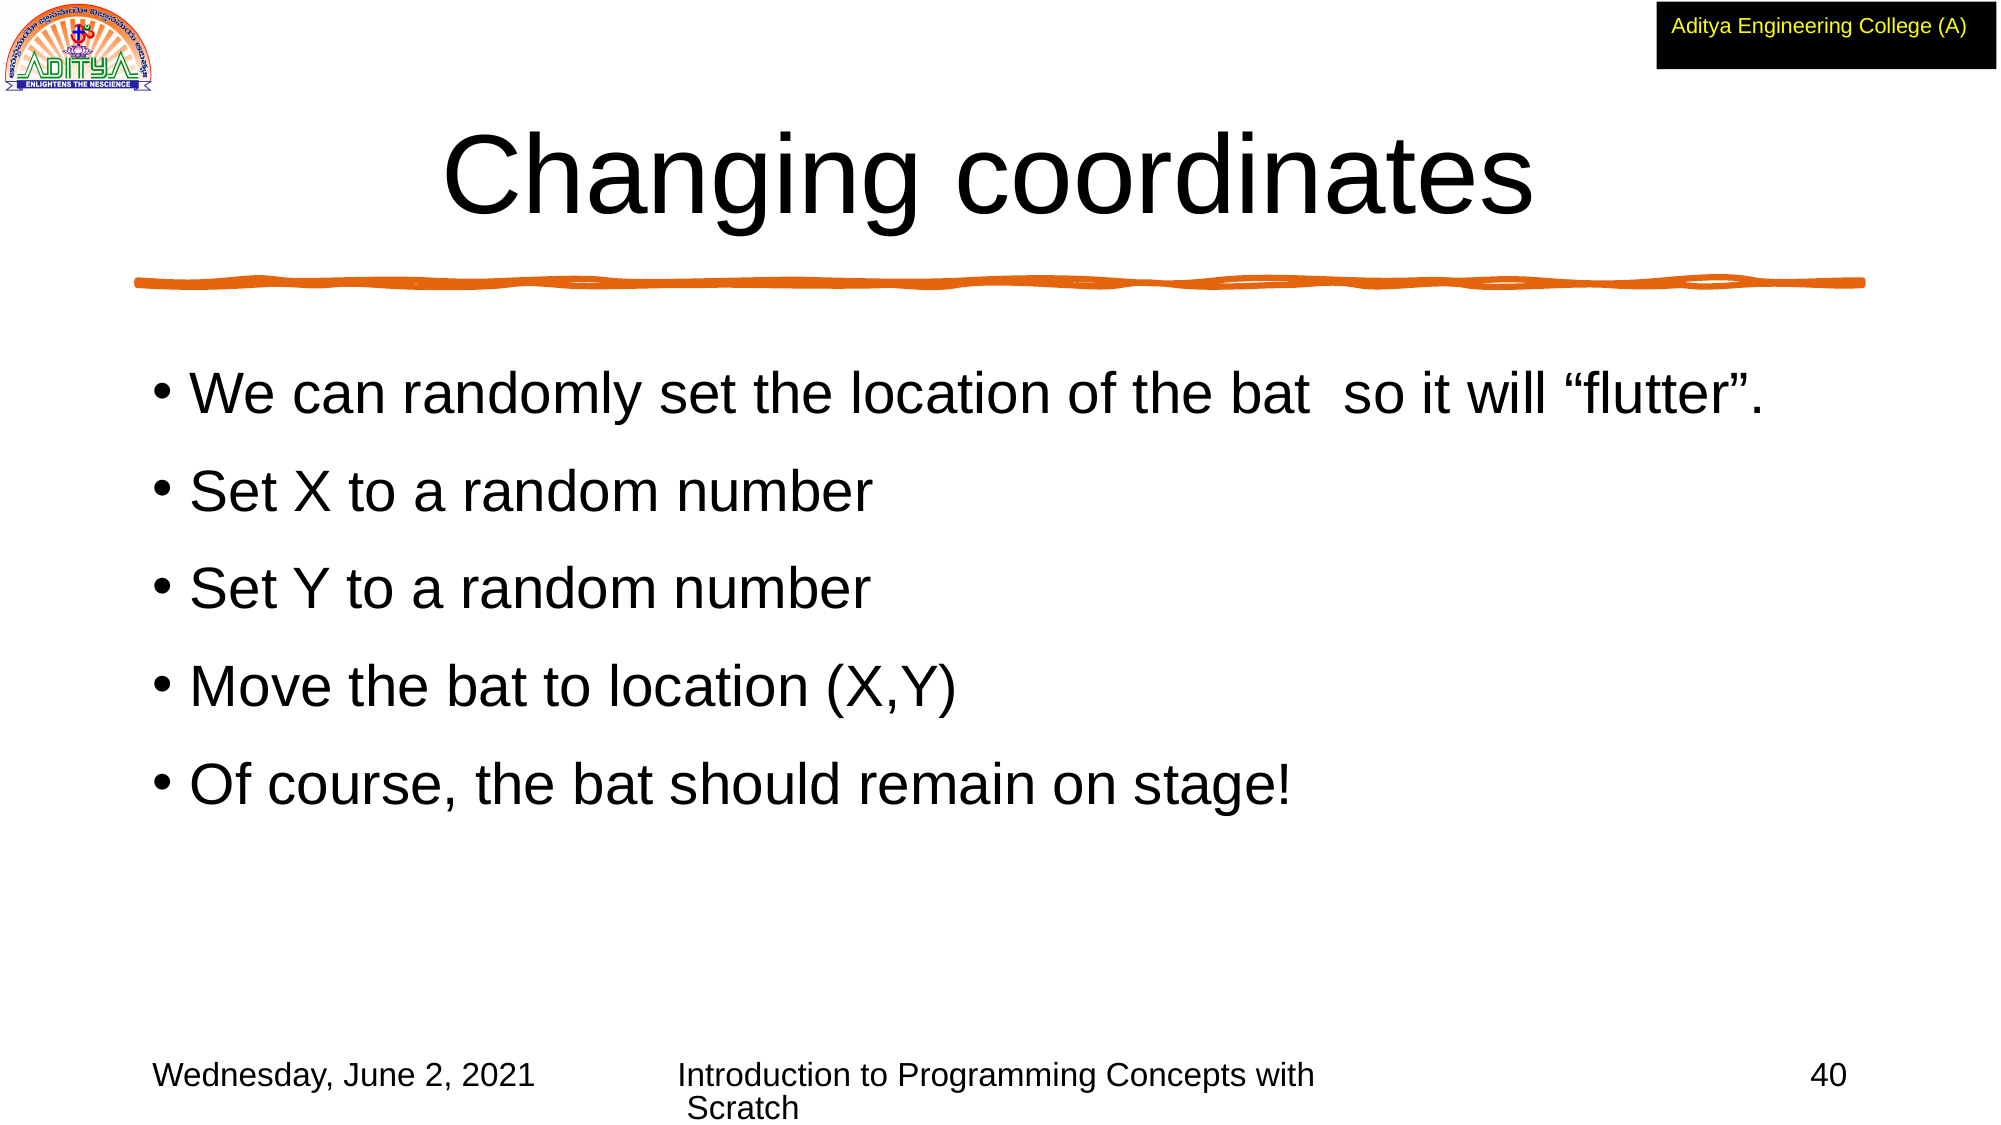

# Changing coordinates
We can randomly set the location of the bat  so it will “flutter”.
Set X to a random number
Set Y to a random number
Move the bat to location (X,Y)
Of course, the bat should remain on stage!
Wednesday, June 2, 2021
Introduction to Programming Concepts with Scratch
40